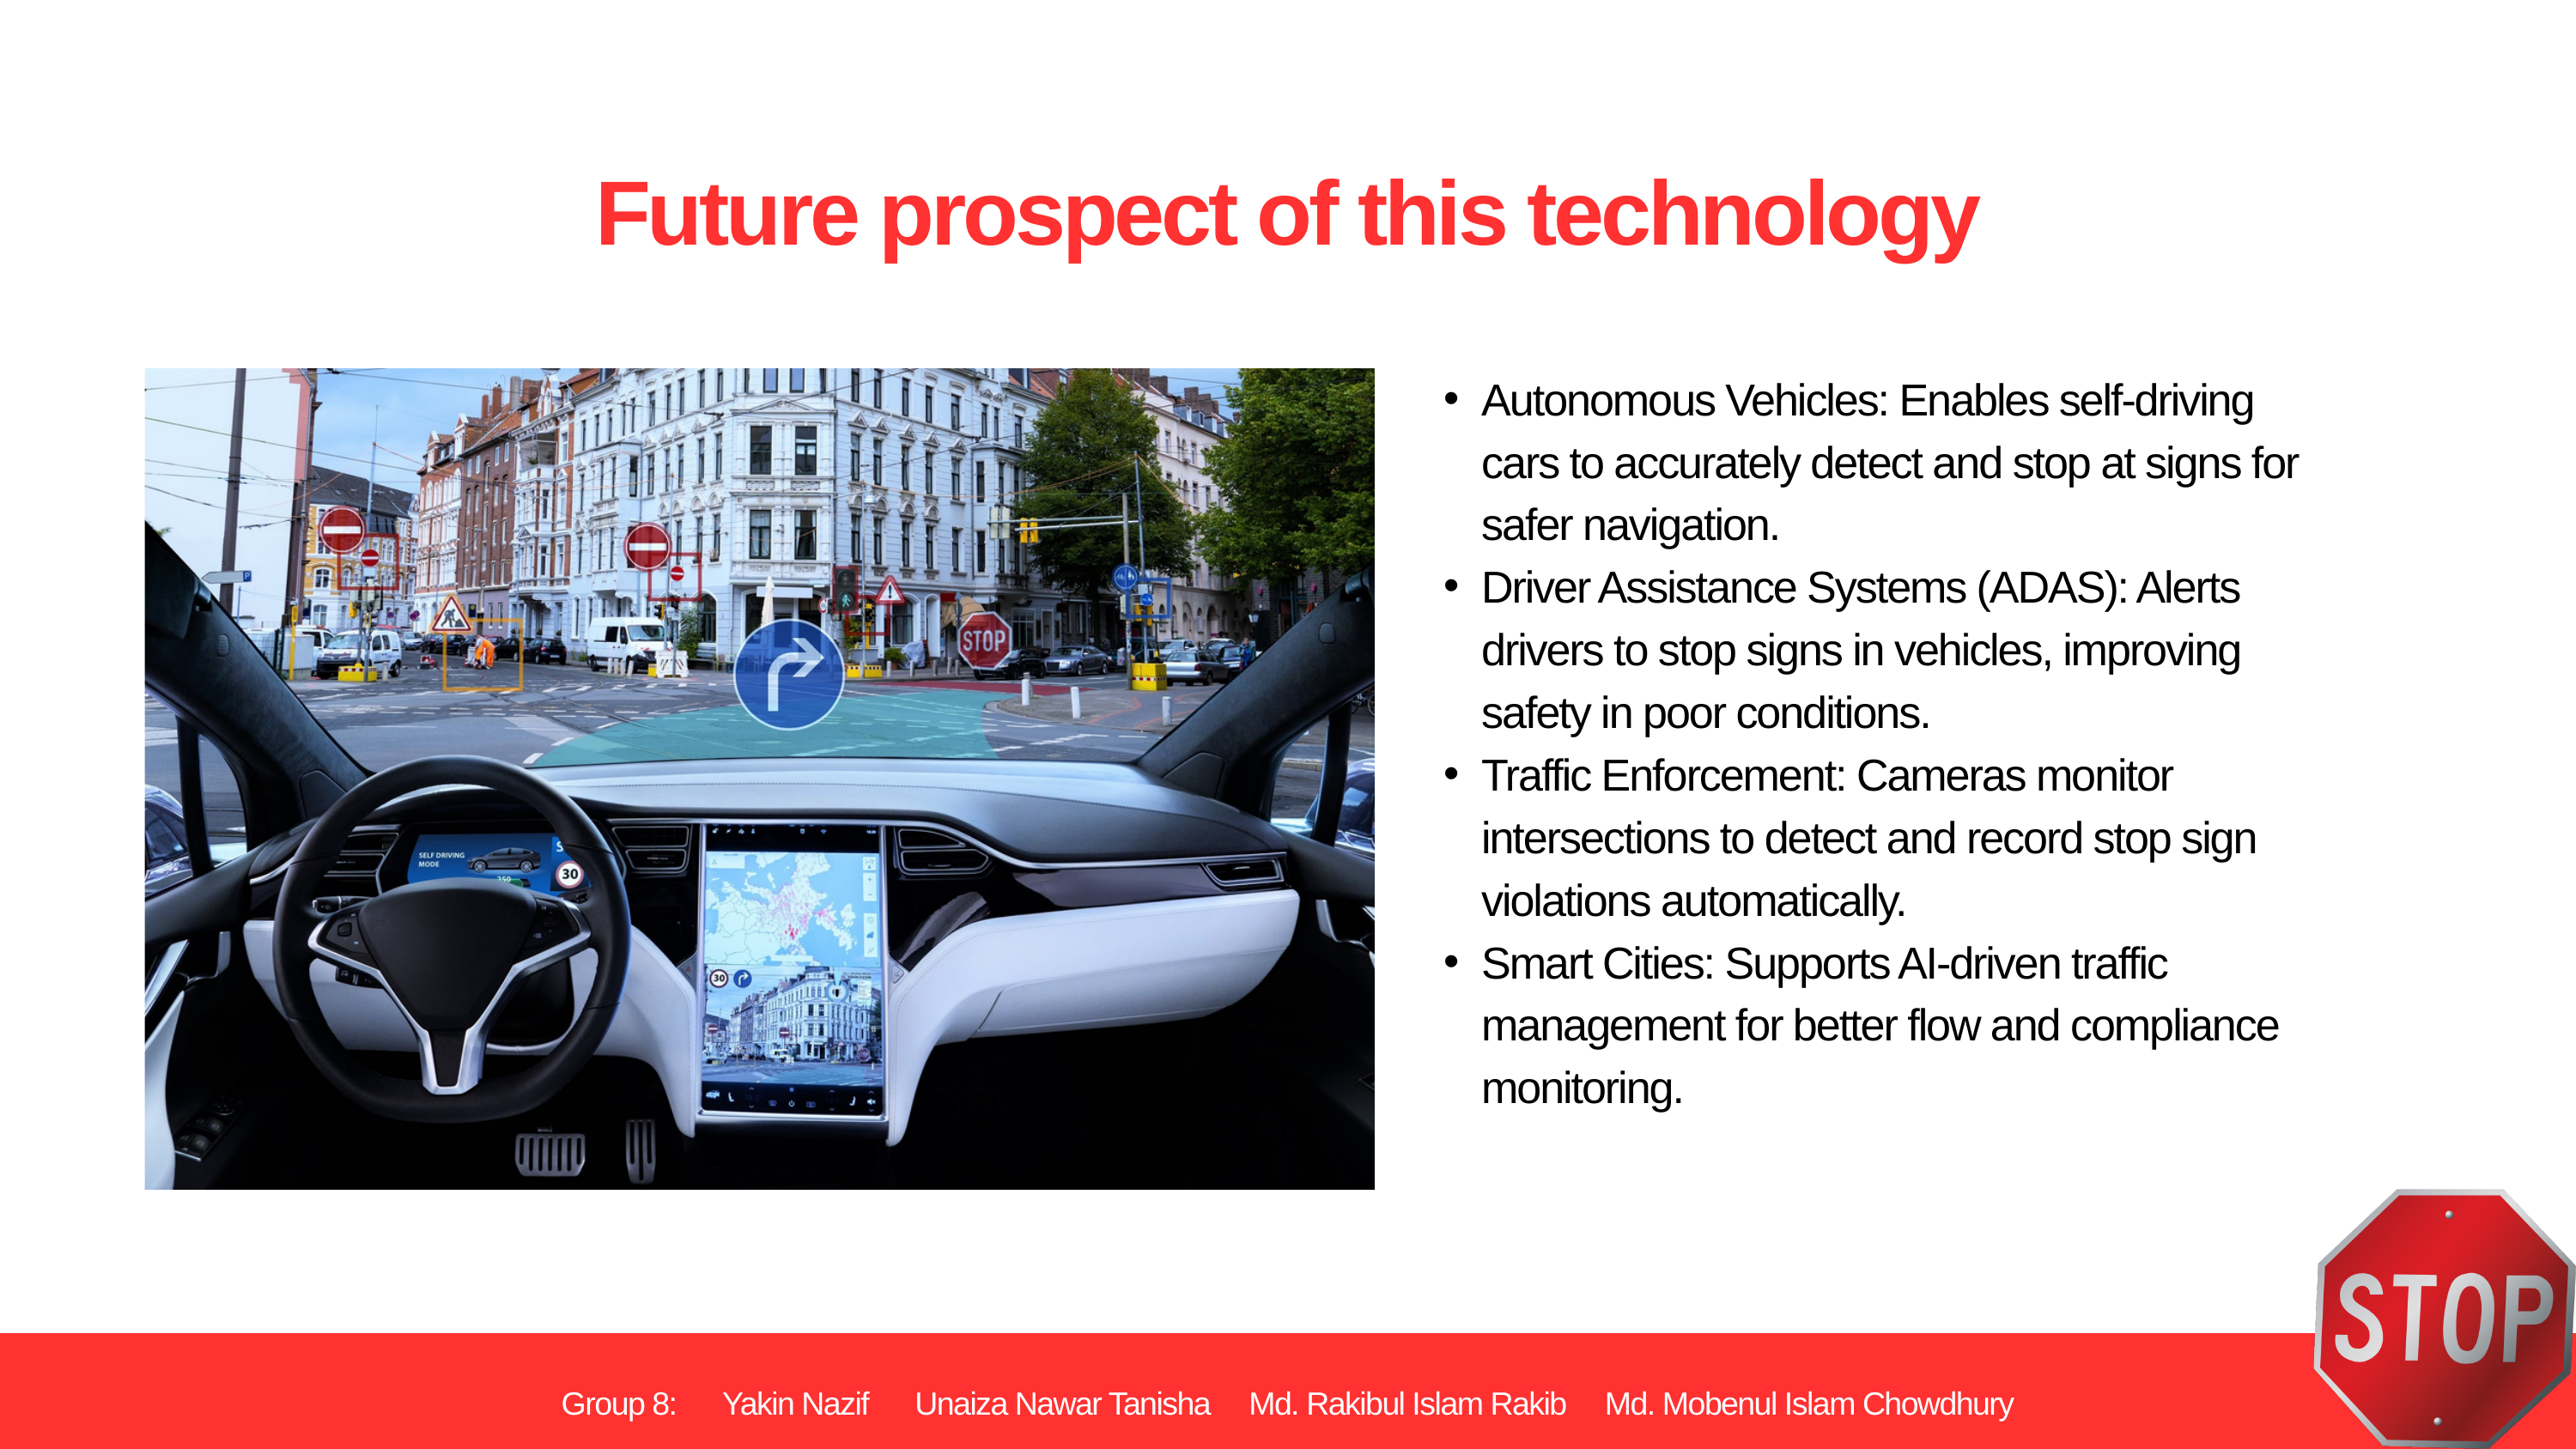

Future prospect of this technology
Autonomous Vehicles: Enables self-driving cars to accurately detect and stop at signs for safer navigation.
Driver Assistance Systems (ADAS): Alerts drivers to stop signs in vehicles, improving safety in poor conditions.
Traffic Enforcement: Cameras monitor intersections to detect and record stop sign violations automatically.
Smart Cities: Supports AI-driven traffic management for better flow and compliance monitoring.

Group 8:      Yakin Nazif      Unaiza Nawar Tanisha     Md. Rakibul Islam Rakib     Md. Mobenul Islam Chowdhury